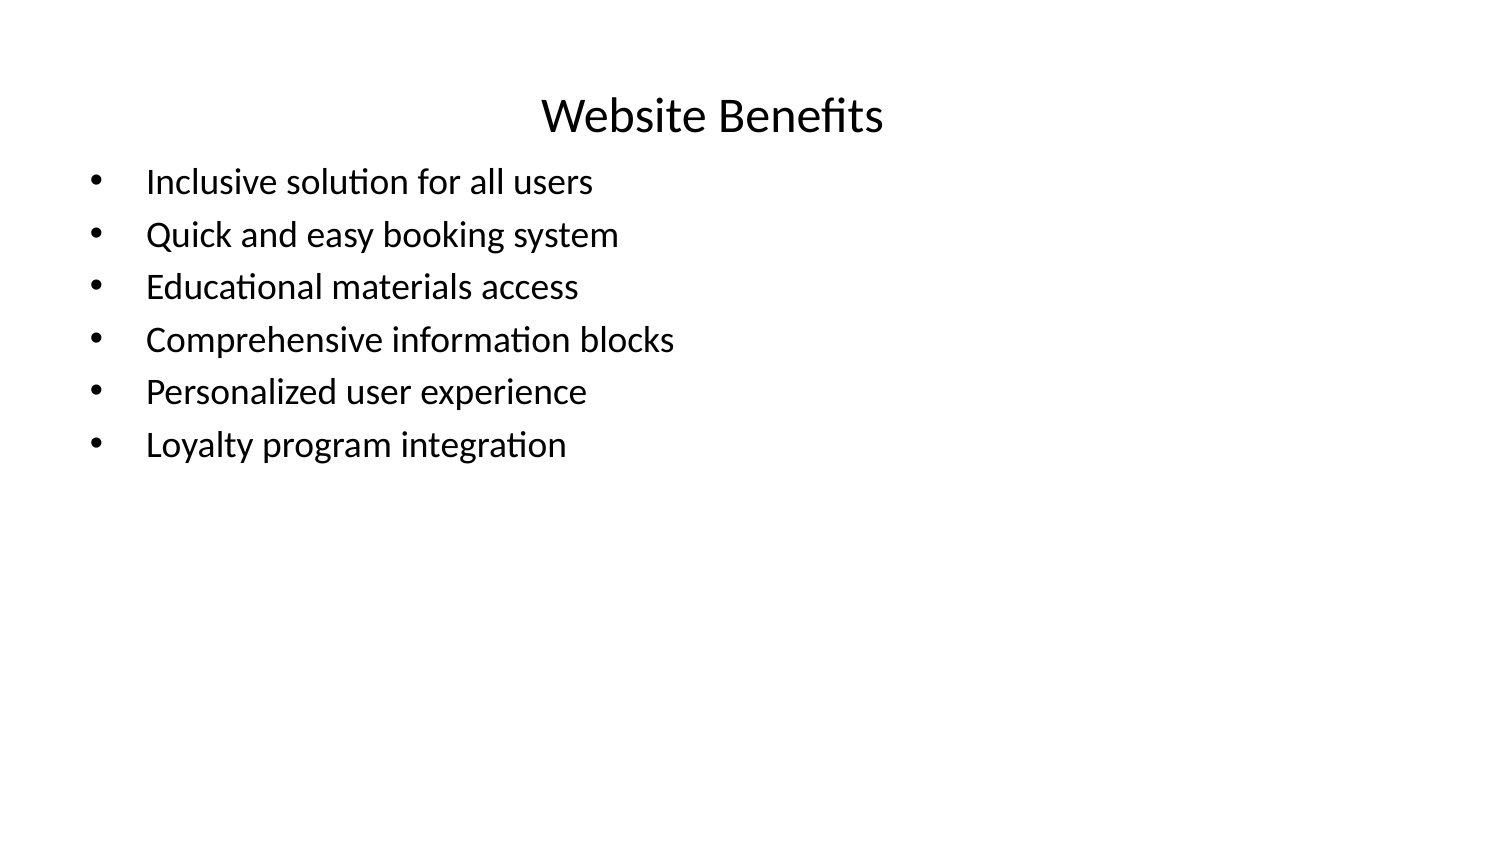

Website Benefits
Inclusive solution for all users
Quick and easy booking system
Educational materials access
Comprehensive information blocks
Personalized user experience
Loyalty program integration